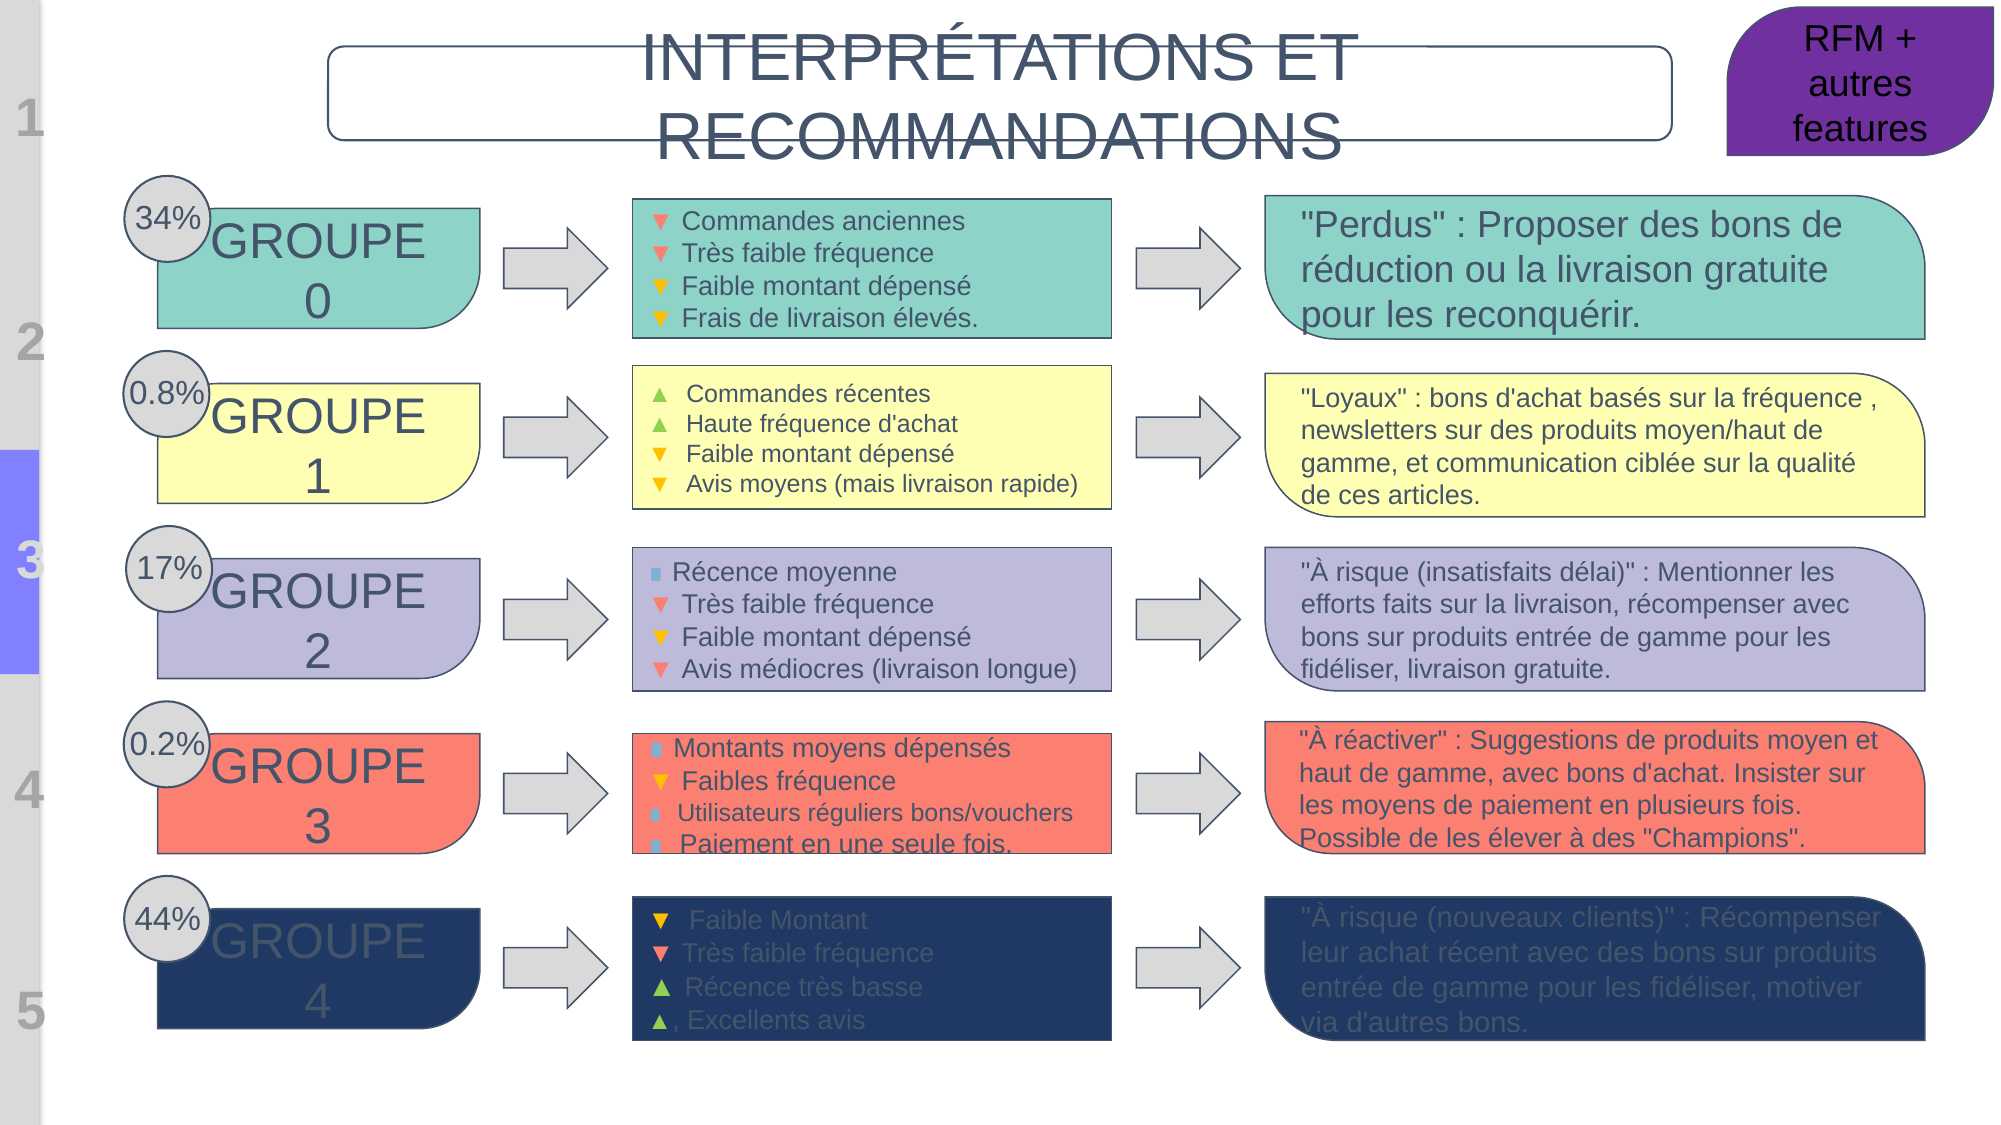

RFM + autres features
INTERPRÉTATIONS ET RECOMMANDATIONS
1

34%
GROUPE 0
"Perdus" : Proposer des bons de réduction ou la livraison gratuite pour les reconquérir.
▼ Commandes anciennes
▼ Très faible fréquence
▼ Faible montant dépensé
▼ Frais de livraison élevés.

2

0.8%
GROUPE 1
▲  Commandes récentes
▲  Haute fréquence d'achat
▼  Faible montant dépensé
▼  Avis moyens (mais livraison rapide)
"Loyaux" : bons d'achat basés sur la fréquence , newsletters sur des produits moyen/haut de gamme, et communication ciblée sur la qualité de ces articles.

3

17%
GROUPE 2
∎ Récence moyenne
▼ Très faible fréquence
▼ Faible montant dépensé
▼ Avis médiocres (livraison longue)
"À risque (insatisfaits délai)" : Mentionner les efforts faits sur la livraison, récompenser avec bons sur produits entrée de gamme pour les fidéliser, livraison gratuite.

0.2%
GROUPE 3
"À réactiver" : Suggestions de produits moyen et haut de gamme, avec bons d'achat. Insister sur les moyens de paiement en plusieurs fois. Possible de les élever à des "Champions".
∎ Montants moyens dépensés
▼ Faibles fréquence
∎  Utilisateurs réguliers bons/vouchers
∎  Paiement en une seule fois.
4

44%
GROUPE 4
"À risque (nouveaux clients)" : Récompenser leur achat récent avec des bons sur produits entrée de gamme pour les fidéliser, motiver via d'autres bons.
▼  Faible Montant
▼ Très faible fréquence
▲ Récence très basse
▲, Excellents avis

5